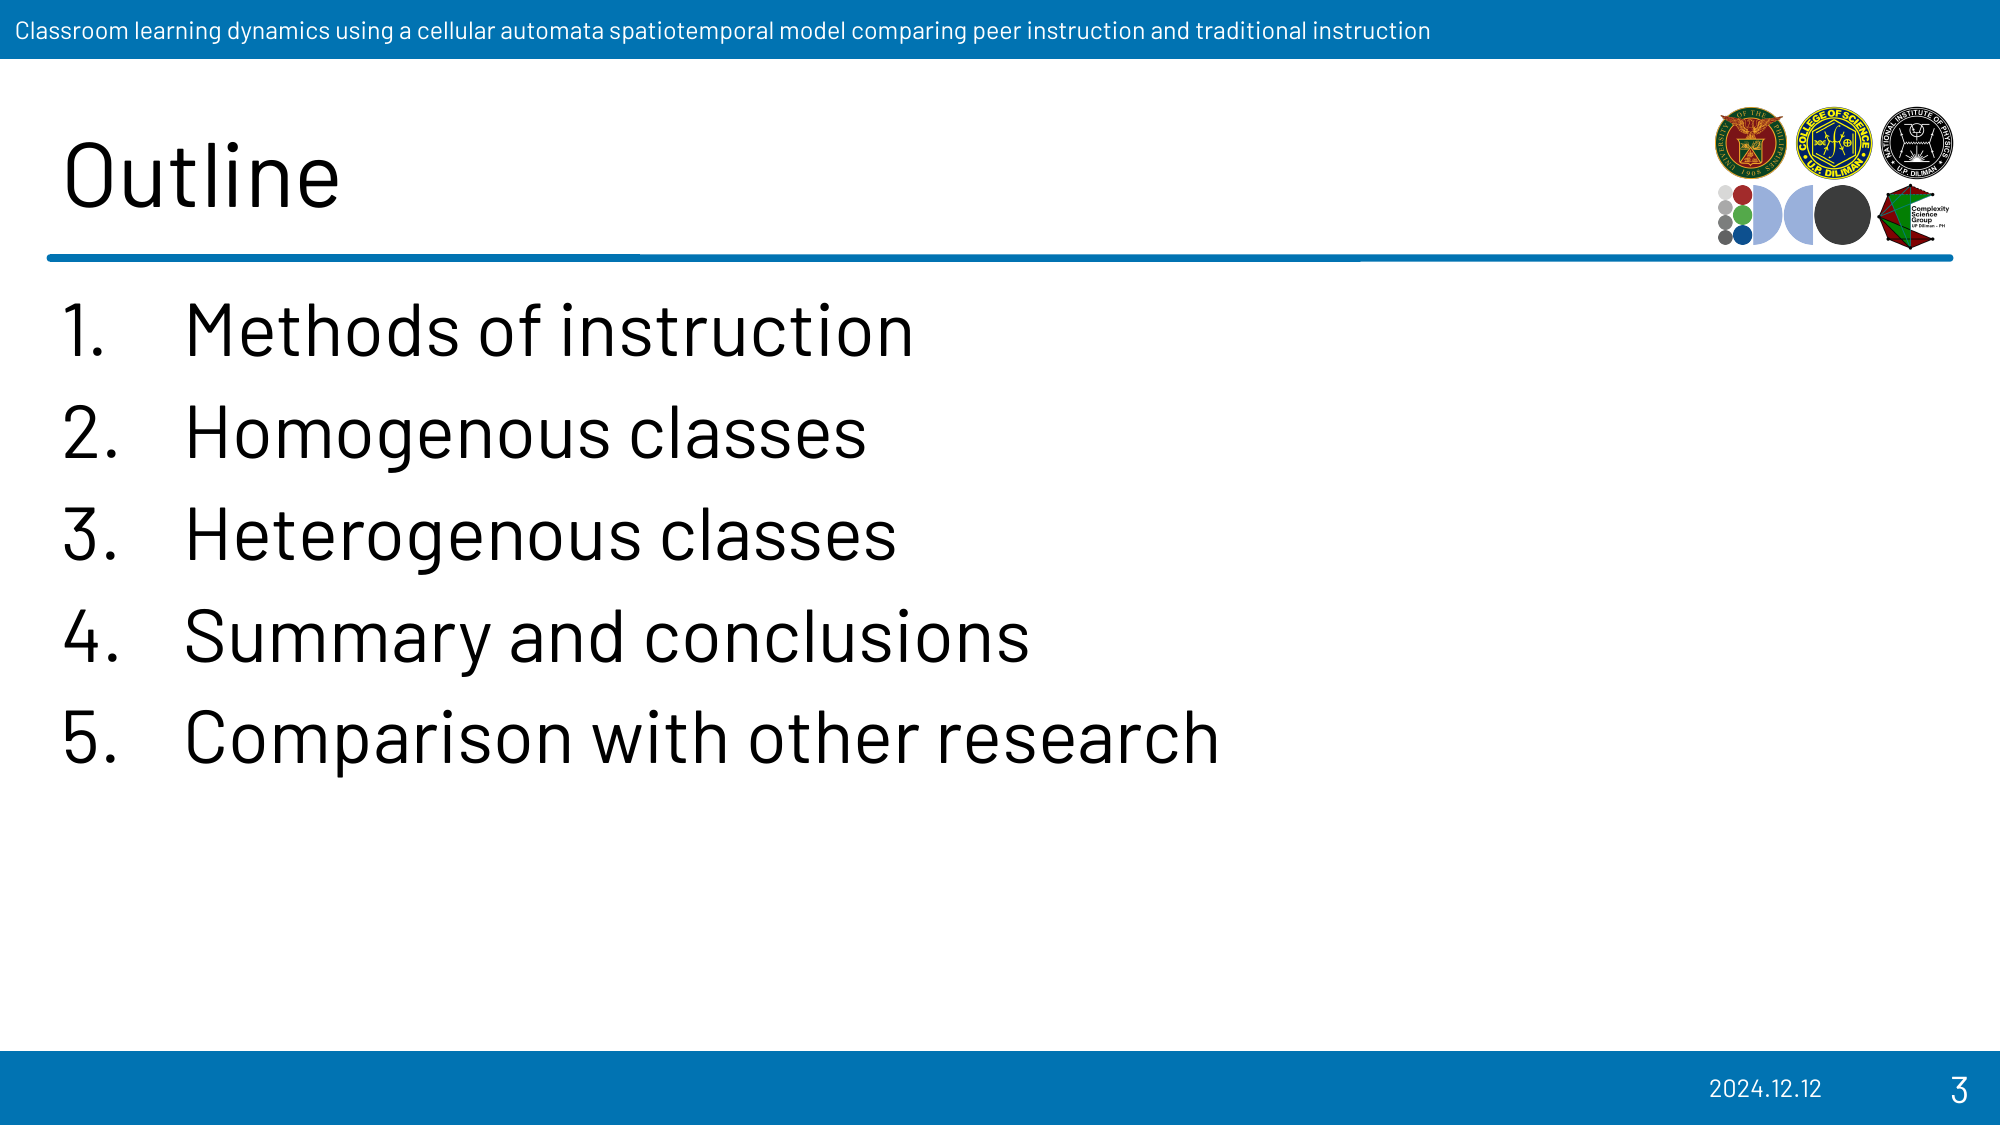

# Outline
Methods of instruction
Homogenous classes
Heterogenous classes
Summary and conclusions
Comparison with other research

2024.12.12
3